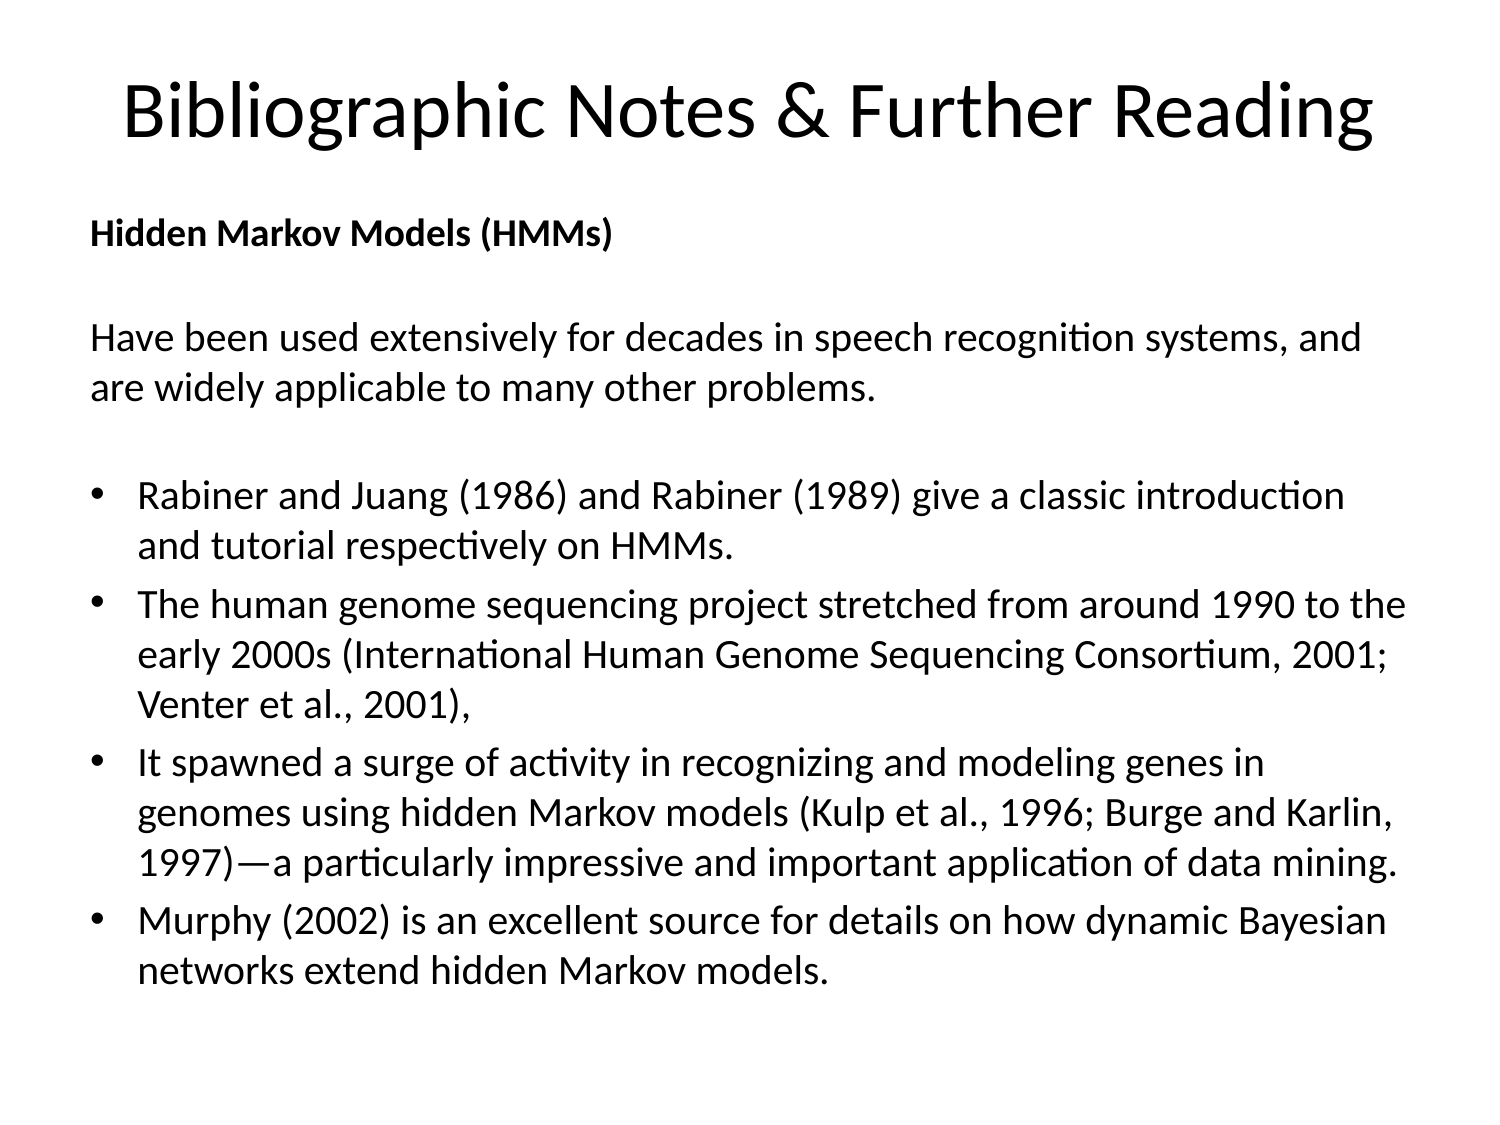

# Bibliographic Notes & Further Reading
Hidden Markov Models (HMMs)
Have been used extensively for decades in speech recognition systems, and are widely applicable to many other problems.
Rabiner and Juang (1986) and Rabiner (1989) give a classic introduction and tutorial respectively on HMMs.
The human genome sequencing project stretched from around 1990 to the early 2000s (International Human Genome Sequencing Consortium, 2001; Venter et al., 2001),
It spawned a surge of activity in recognizing and modeling genes in genomes using hidden Markov models (Kulp et al., 1996; Burge and Karlin, 1997)—a particularly impressive and important application of data mining.
Murphy (2002) is an excellent source for details on how dynamic Bayesian networks extend hidden Markov models.